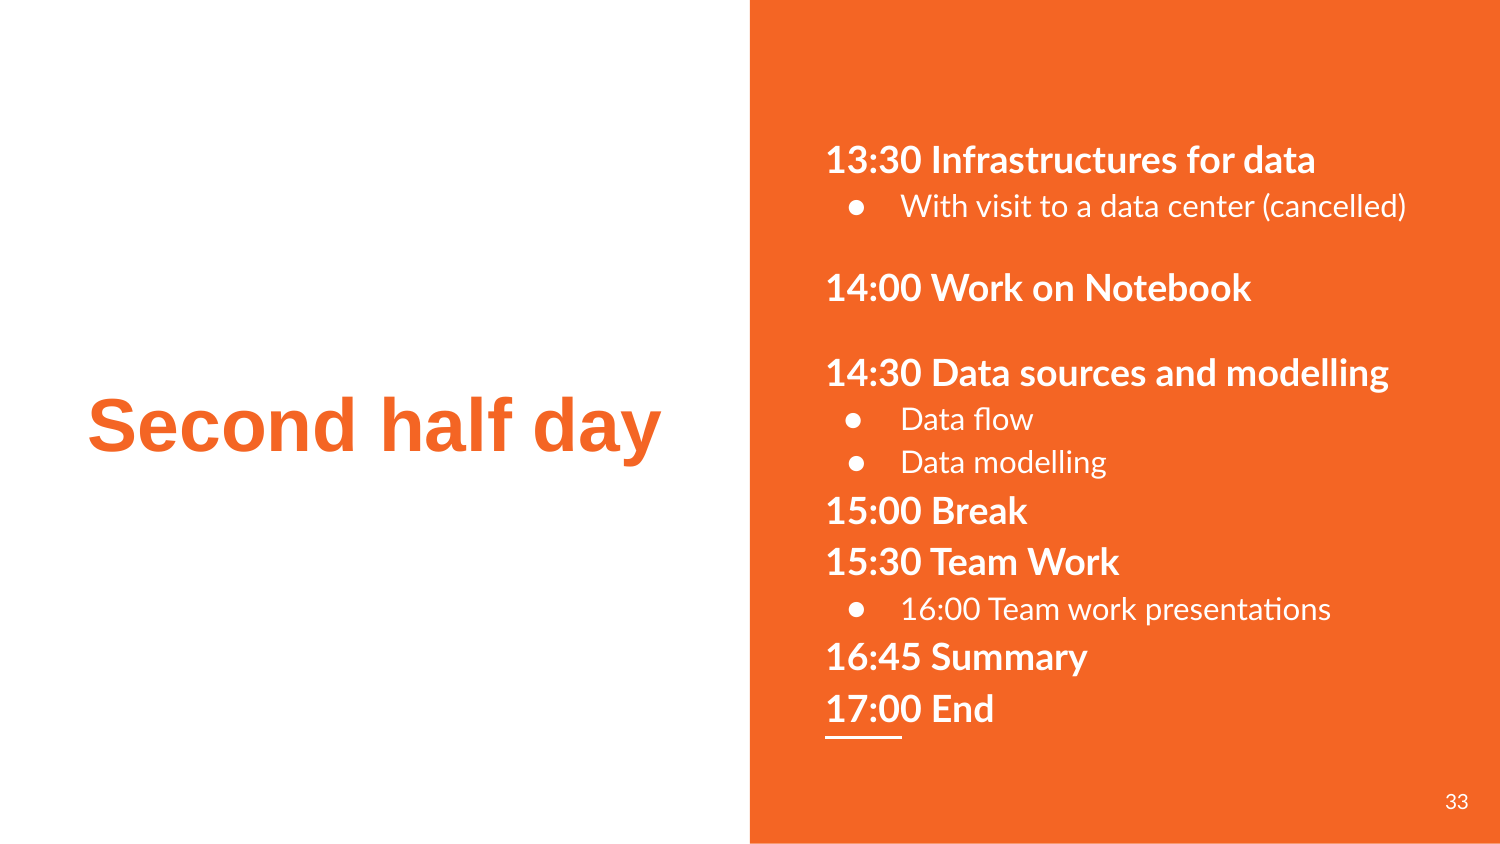

13:30 Infrastructures for data
With visit to a data center (cancelled)
14:00 Work on Notebook
14:30 Data sources and modelling
Data flow
Data modelling
15:00 Break
15:30 Team Work
16:00 Team work presentations
16:45 Summary
17:00 End
# Second half day
33